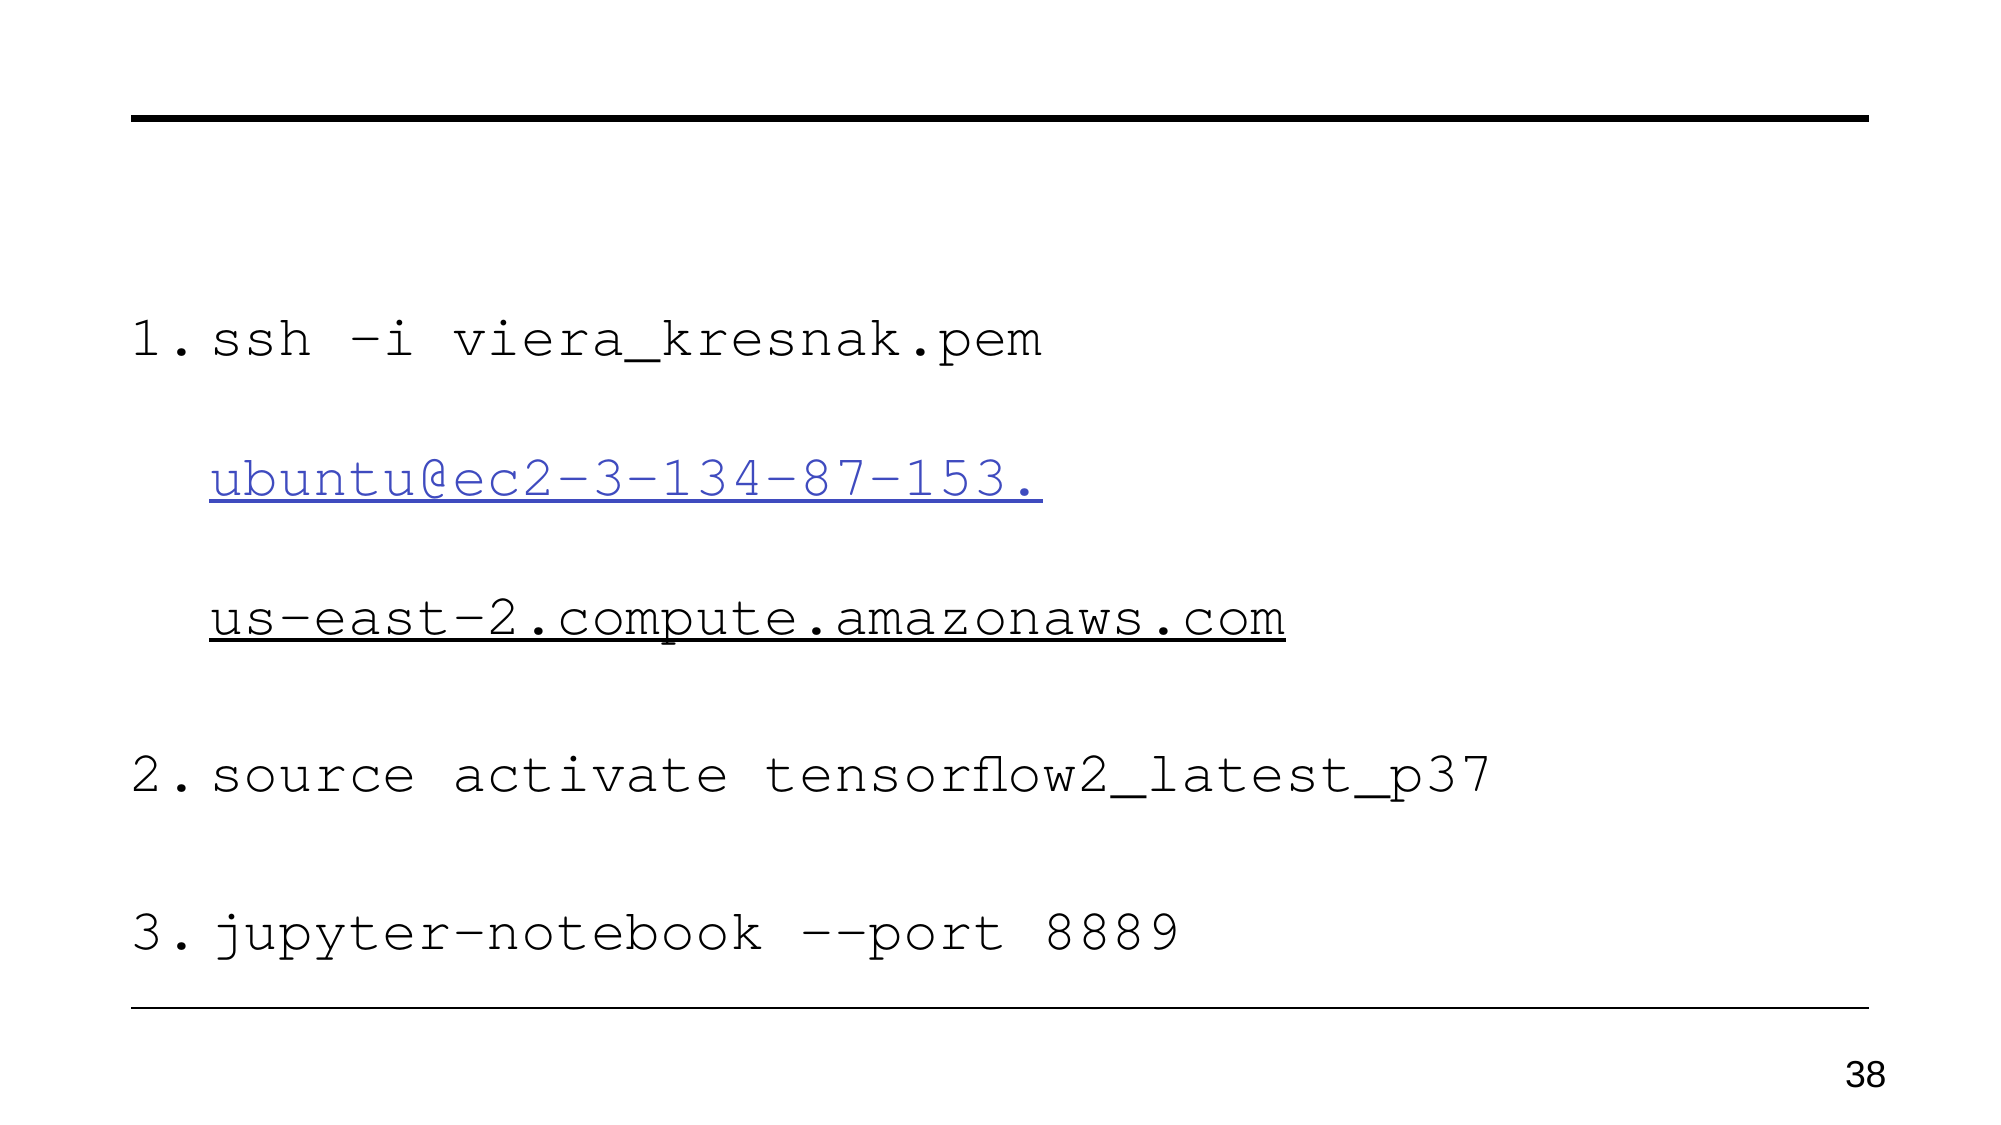

ssh -i viera_kresnak.pem ubuntu@ec2-3-134-87-153.us-east-2.compute.amazonaws.com
source activate tensorflow2_latest_p37
jupyter-notebook --port 8889

38